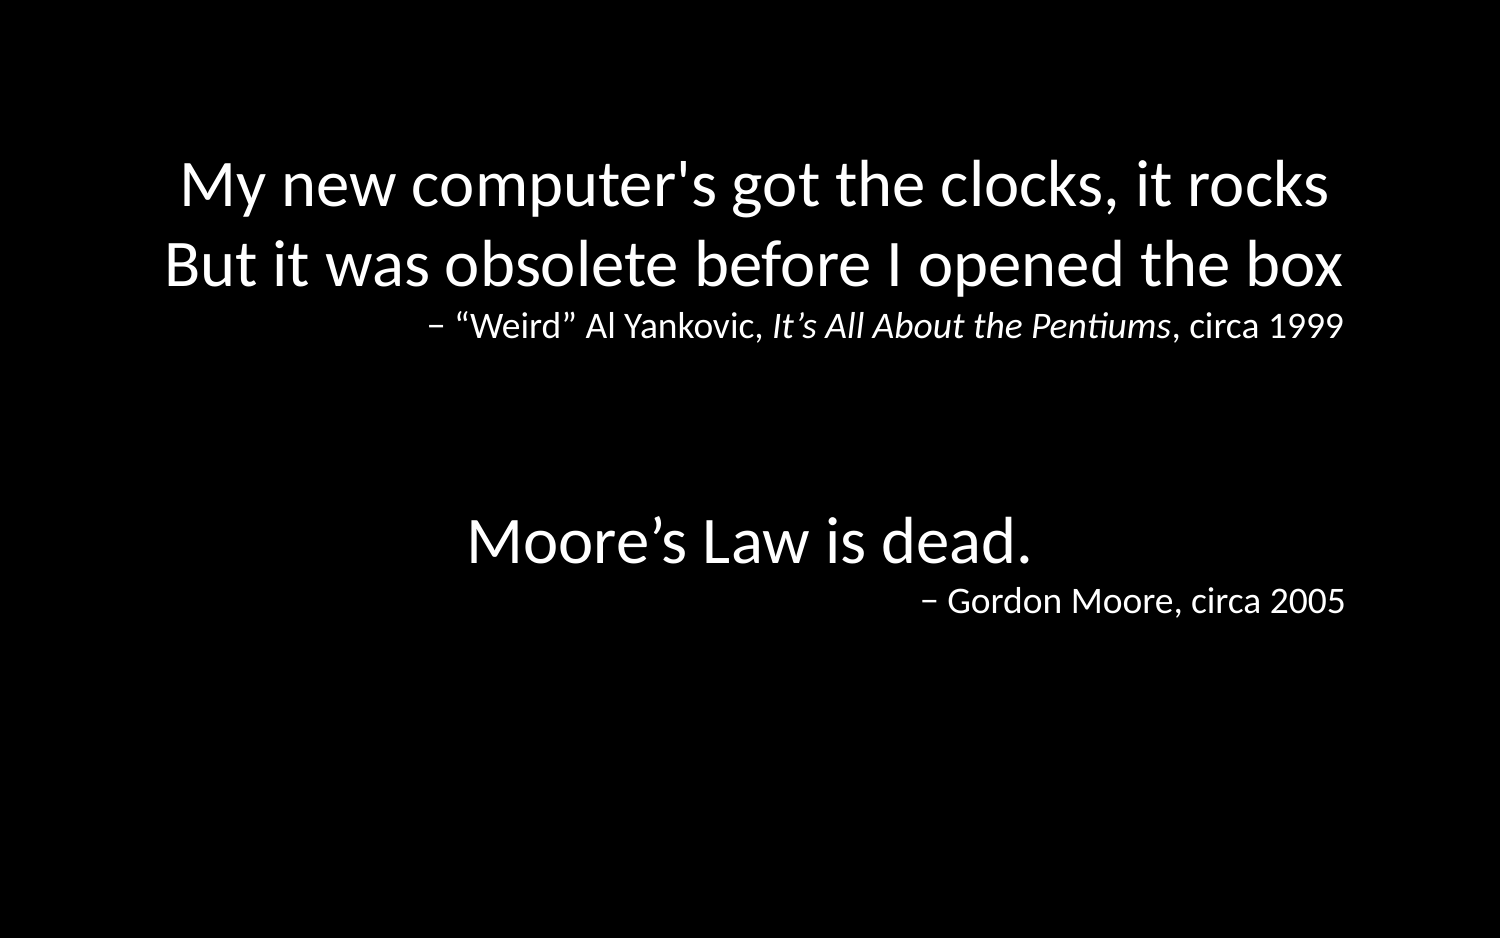

My new computer's got the clocks, it rocks
But it was obsolete before I opened the box
− “Weird” Al Yankovic, It’s All About the Pentiums, circa 1999
Moore’s Law is dead.
− Gordon Moore, circa 2005